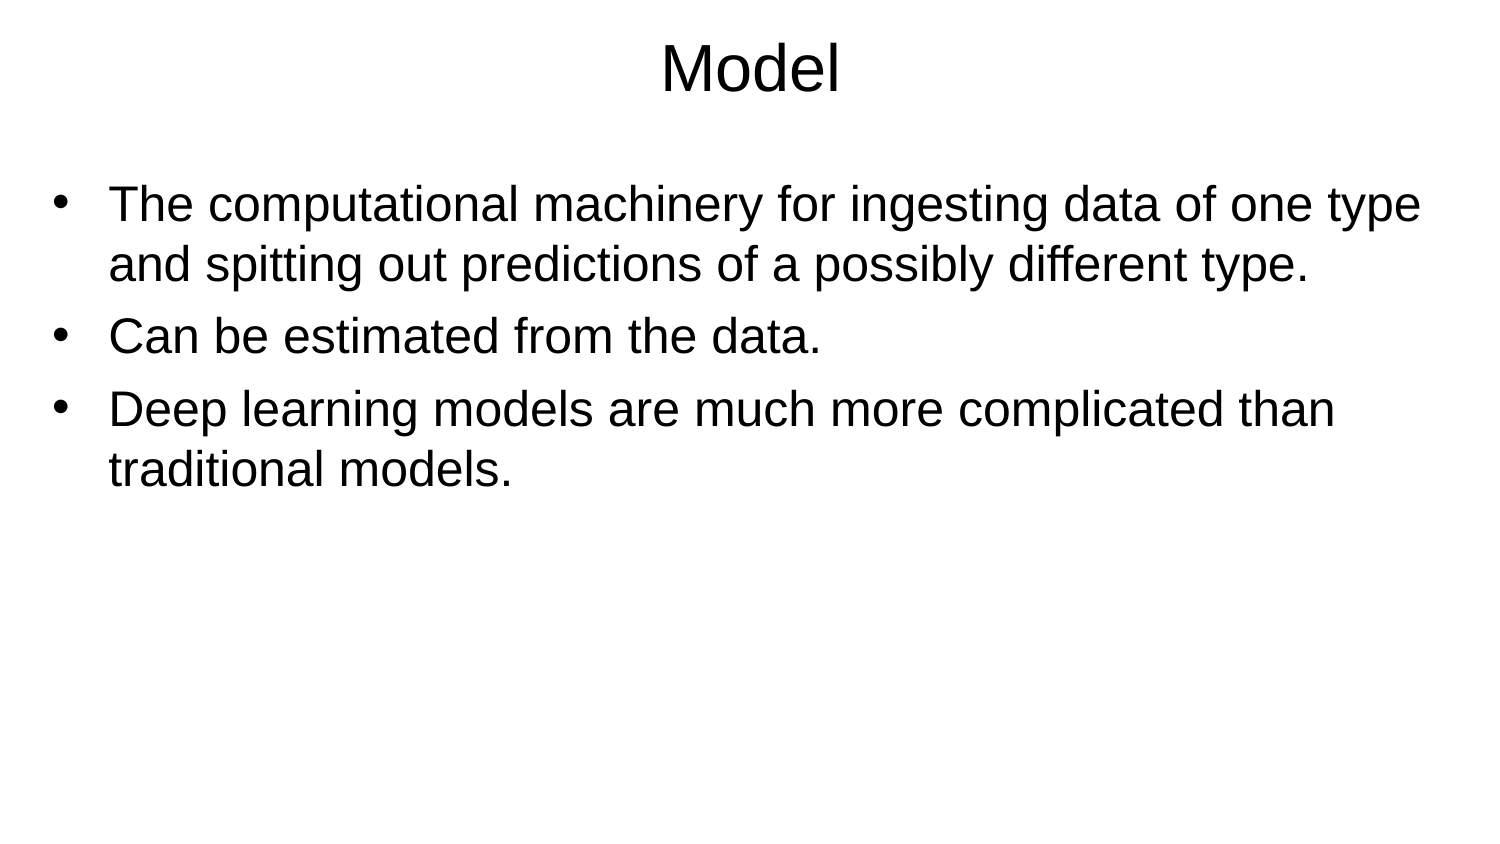

# Model
The computational machinery for ingesting data of one type and spitting out predictions of a possibly different type.
Can be estimated from the data.
Deep learning models are much more complicated than traditional models.